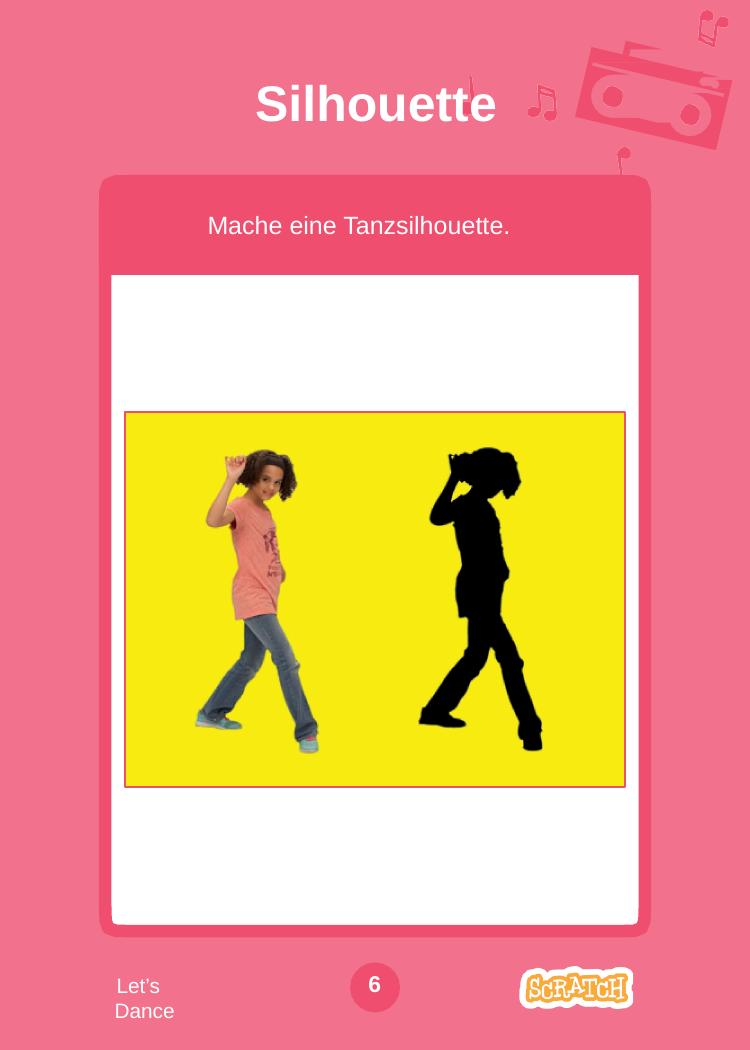

# Silhouette

Mache eine Tanzsilhouette.

6
Let’s Dance